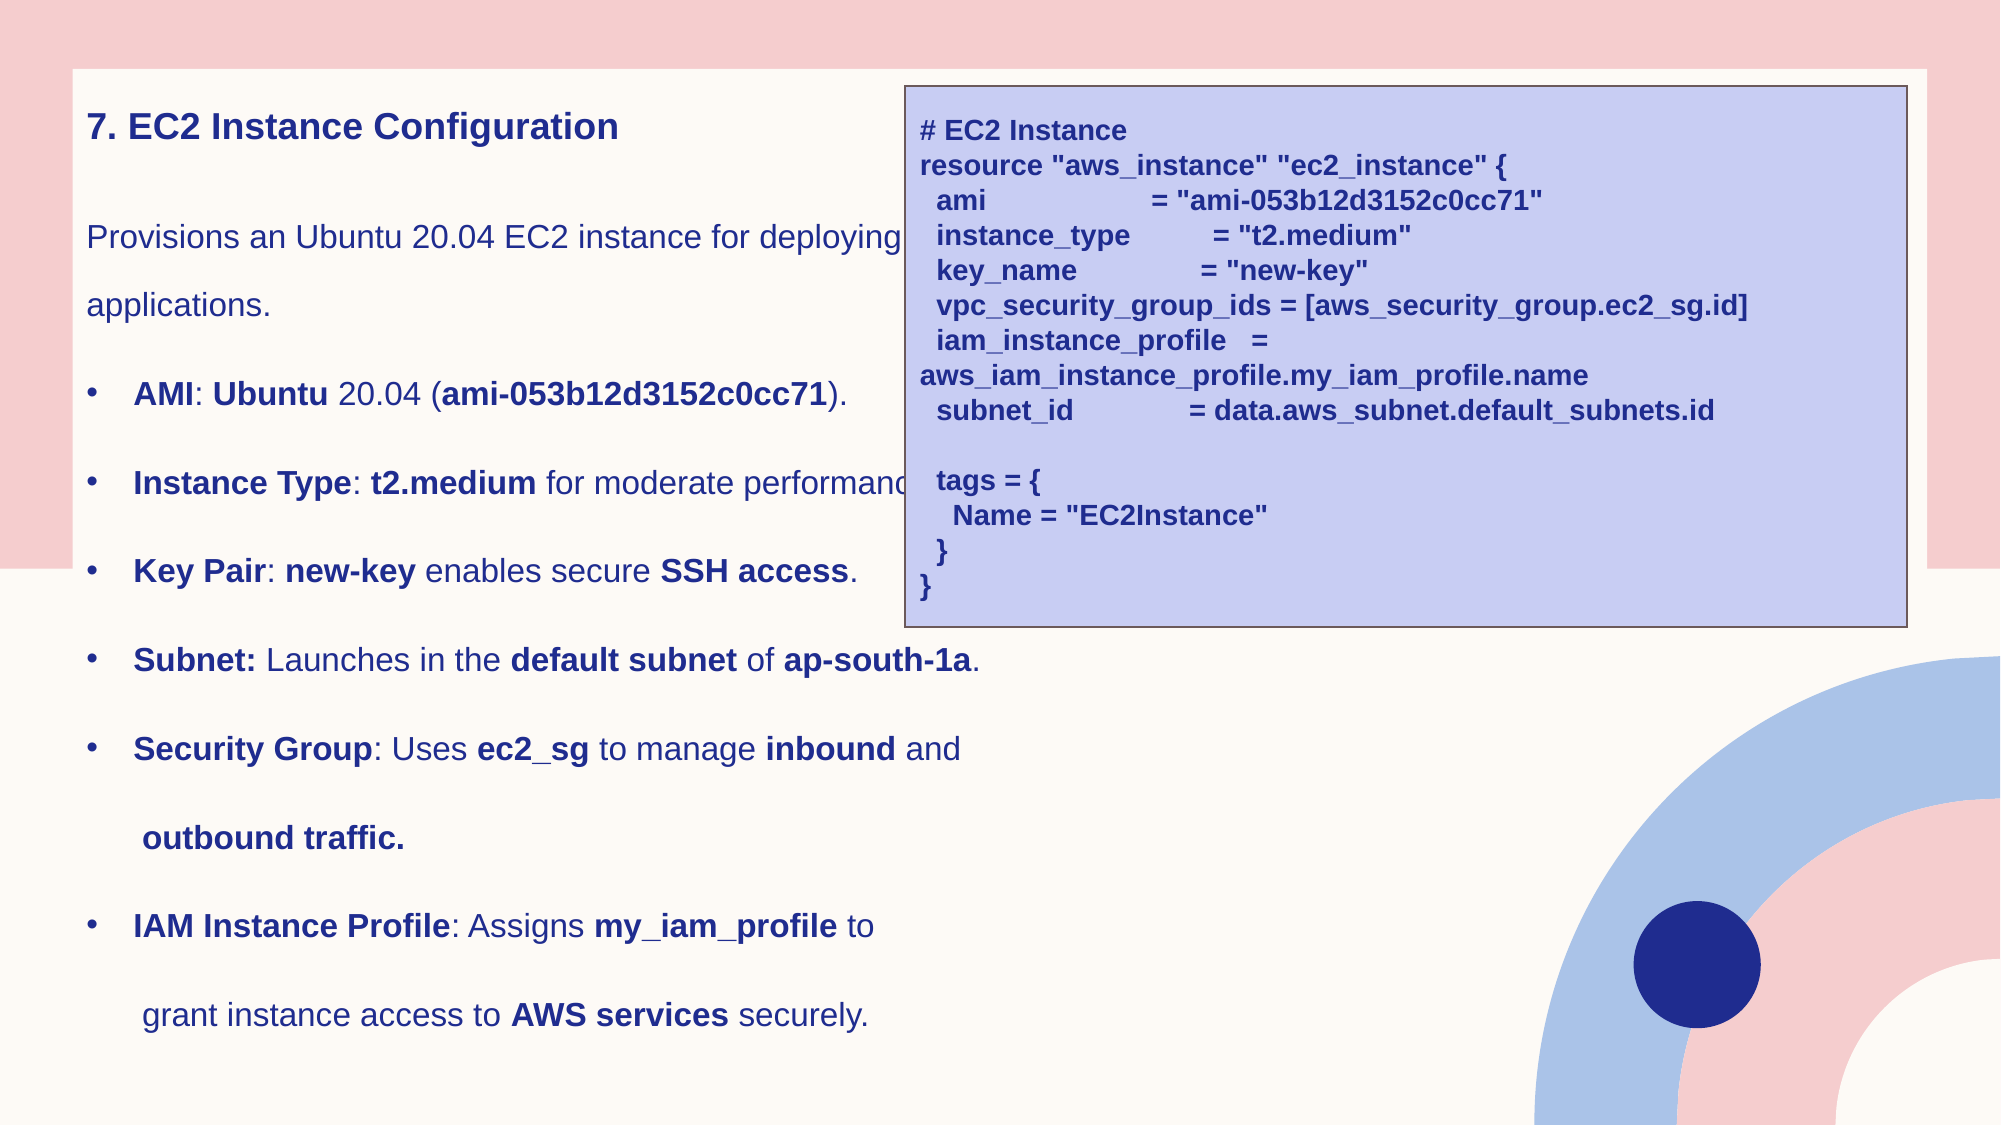

# EC2 Instance
resource "aws_instance" "ec2_instance" {
  ami                    = "ami-053b12d3152c0cc71"
  instance_type          = "t2.medium"
  key_name               = "new-key"
  vpc_security_group_ids = [aws_security_group.ec2_sg.id]
  iam_instance_profile   = aws_iam_instance_profile.my_iam_profile.name
  subnet_id              = data.aws_subnet.default_subnets.id

  tags = {
    Name = "EC2Instance"
  }
}
7. EC2 Instance Configuration
Provisions an Ubuntu 20.04 EC2 instance for deploying applications.
AMI: Ubuntu 20.04 (ami-053b12d3152c0cc71).
Instance Type: t2.medium for moderate performance.
Key Pair: new-key enables secure SSH access.
Subnet: Launches in the default subnet of ap-south-1a.
Security Group: Uses ec2_sg to manage inbound and
      outbound traffic.
IAM Instance Profile: Assigns my_iam_profile to
      grant instance access to AWS services securely.